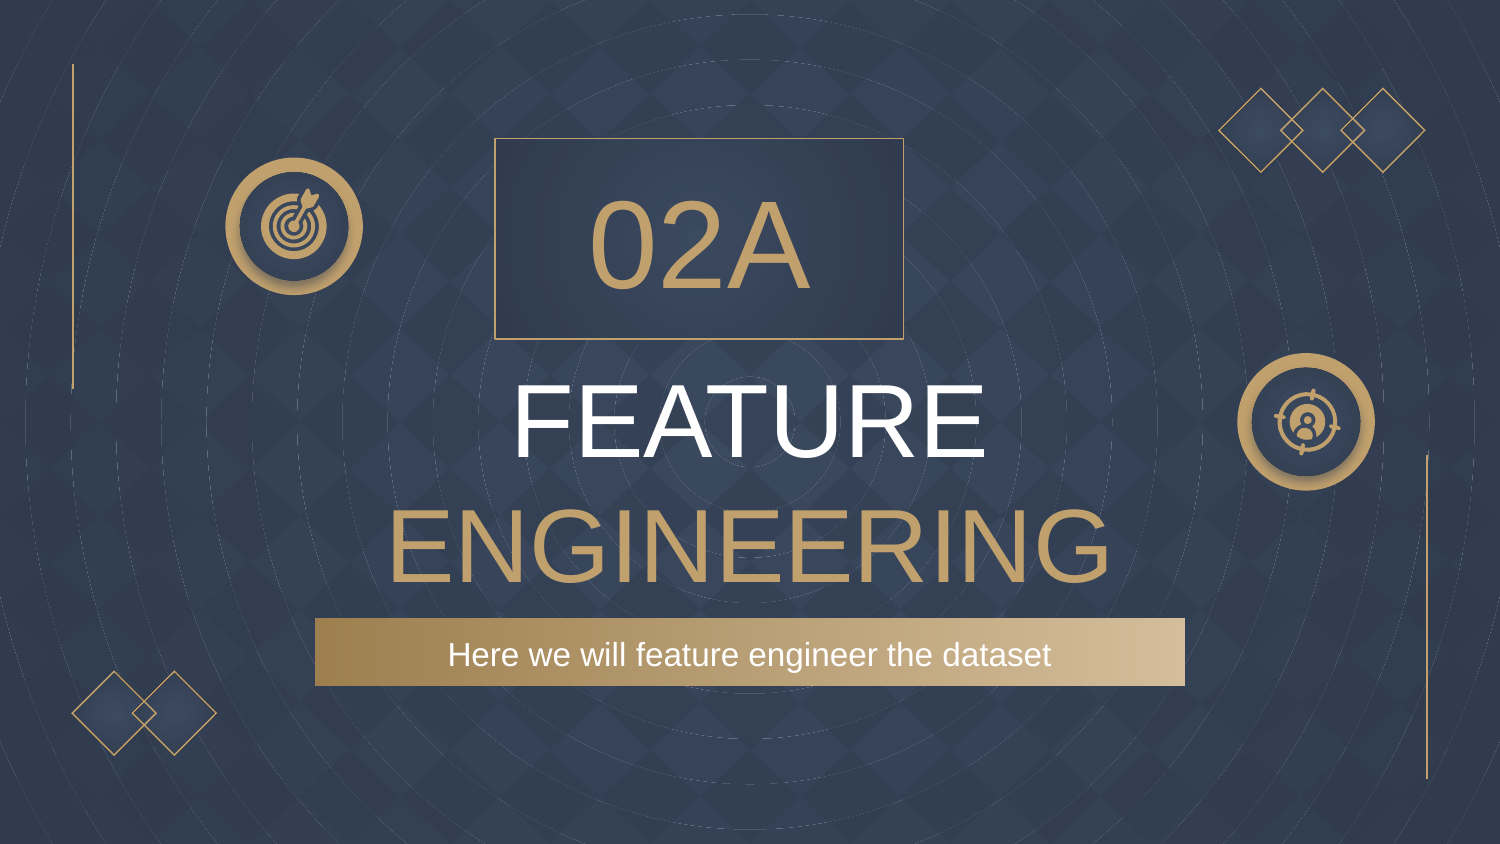

02A

# FEATURE
ENGINEERING
Here we will feature engineer the dataset